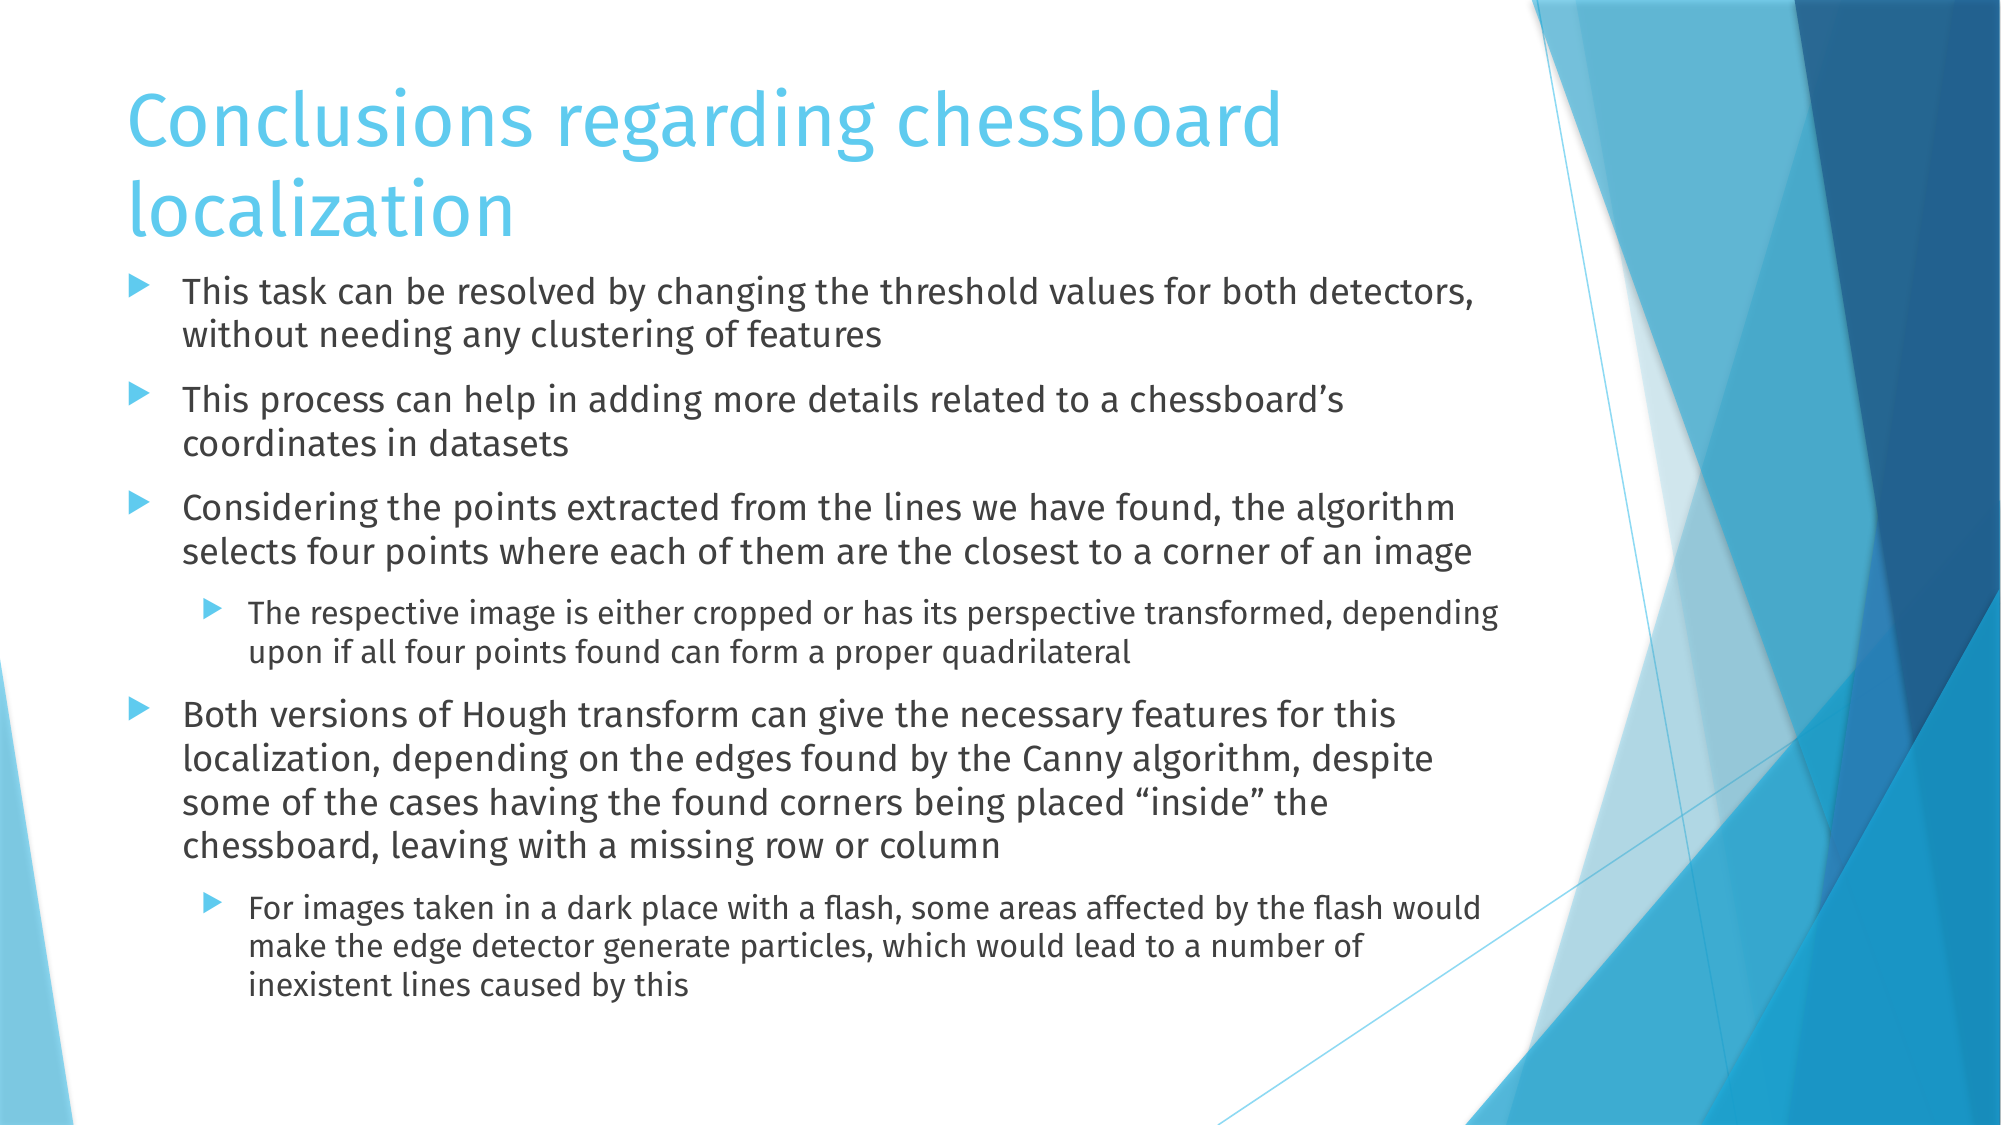

# Conclusions regarding chessboard localization
This task can be resolved by changing the threshold values for both detectors, without needing any clustering of features
This process can help in adding more details related to a chessboard’s coordinates in datasets
Considering the points extracted from the lines we have found, the algorithm selects four points where each of them are the closest to a corner of an image
The respective image is either cropped or has its perspective transformed, depending upon if all four points found can form a proper quadrilateral
Both versions of Hough transform can give the necessary features for this localization, depending on the edges found by the Canny algorithm, despite some of the cases having the found corners being placed “inside” the chessboard, leaving with a missing row or column
For images taken in a dark place with a flash, some areas affected by the flash would make the edge detector generate particles, which would lead to a number of inexistent lines caused by this